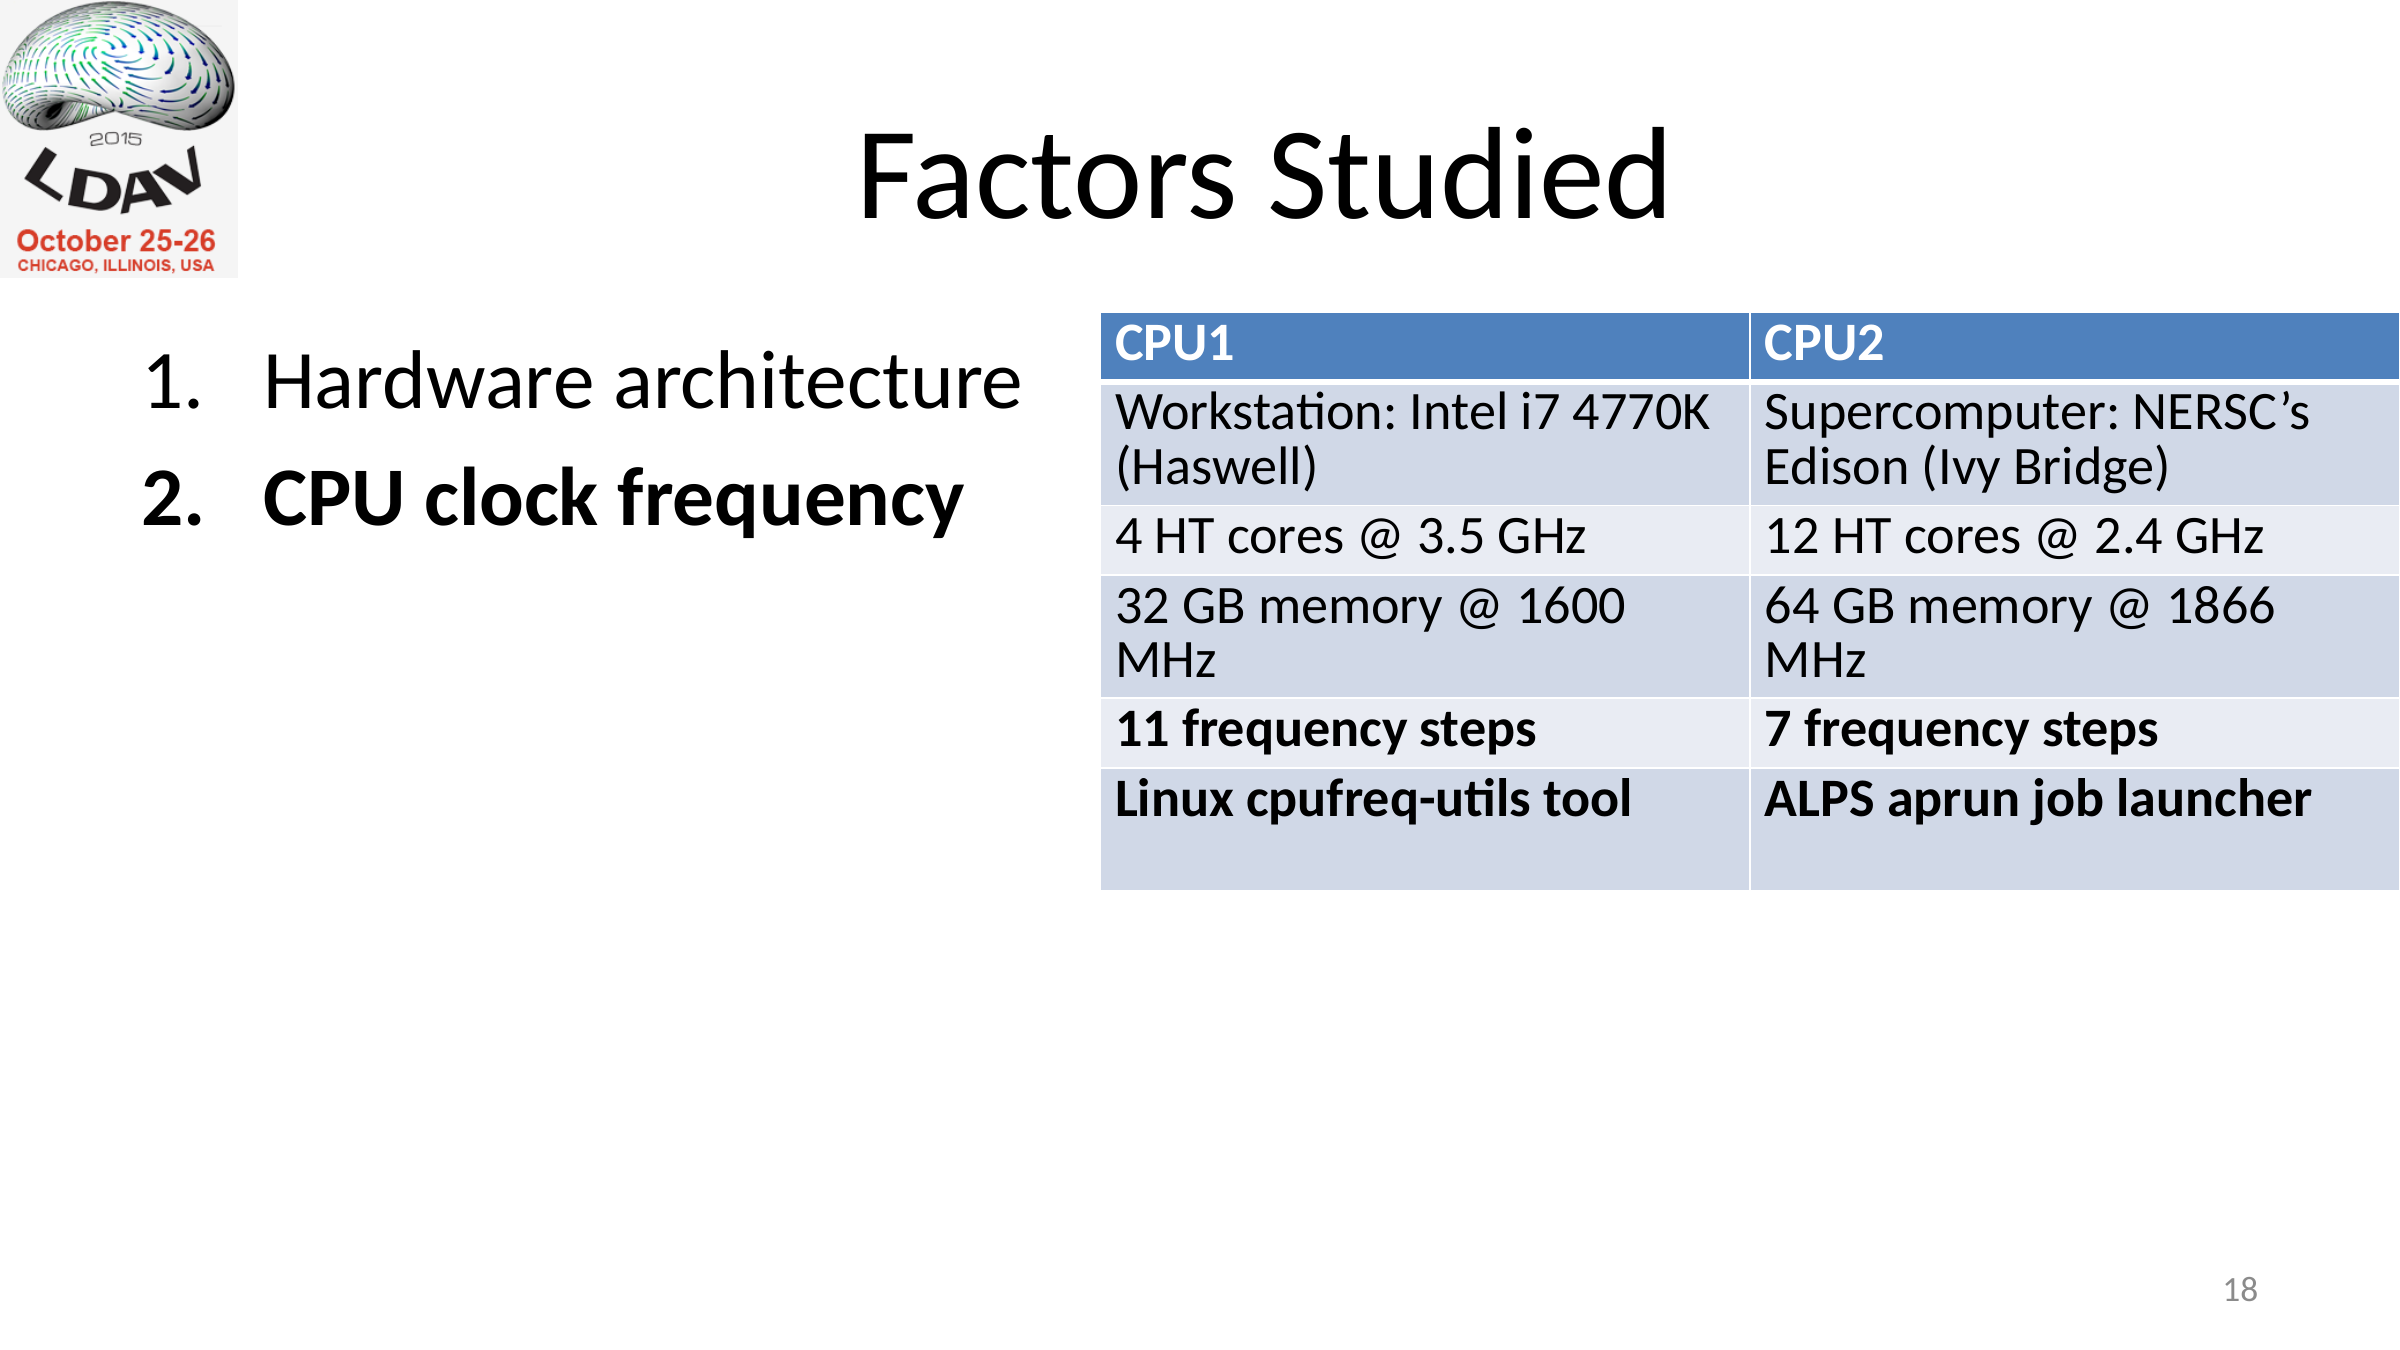

# Factors Studied
| CPU1 | CPU2 |
| --- | --- |
| Workstation: Intel i7 4770K (Haswell) | Supercomputer: NERSC’s Edison (Ivy Bridge) |
| 4 HT cores @ 3.5 GHz | 12 HT cores @ 2.4 GHz |
| 32 GB memory @ 1600 MHz | 64 GB memory @ 1866 MHz |
| 11 frequency steps | 7 frequency steps |
| Linux cpufreq-utils tool | ALPS aprun job launcher |
Hardware architecture
CPU clock frequency

18